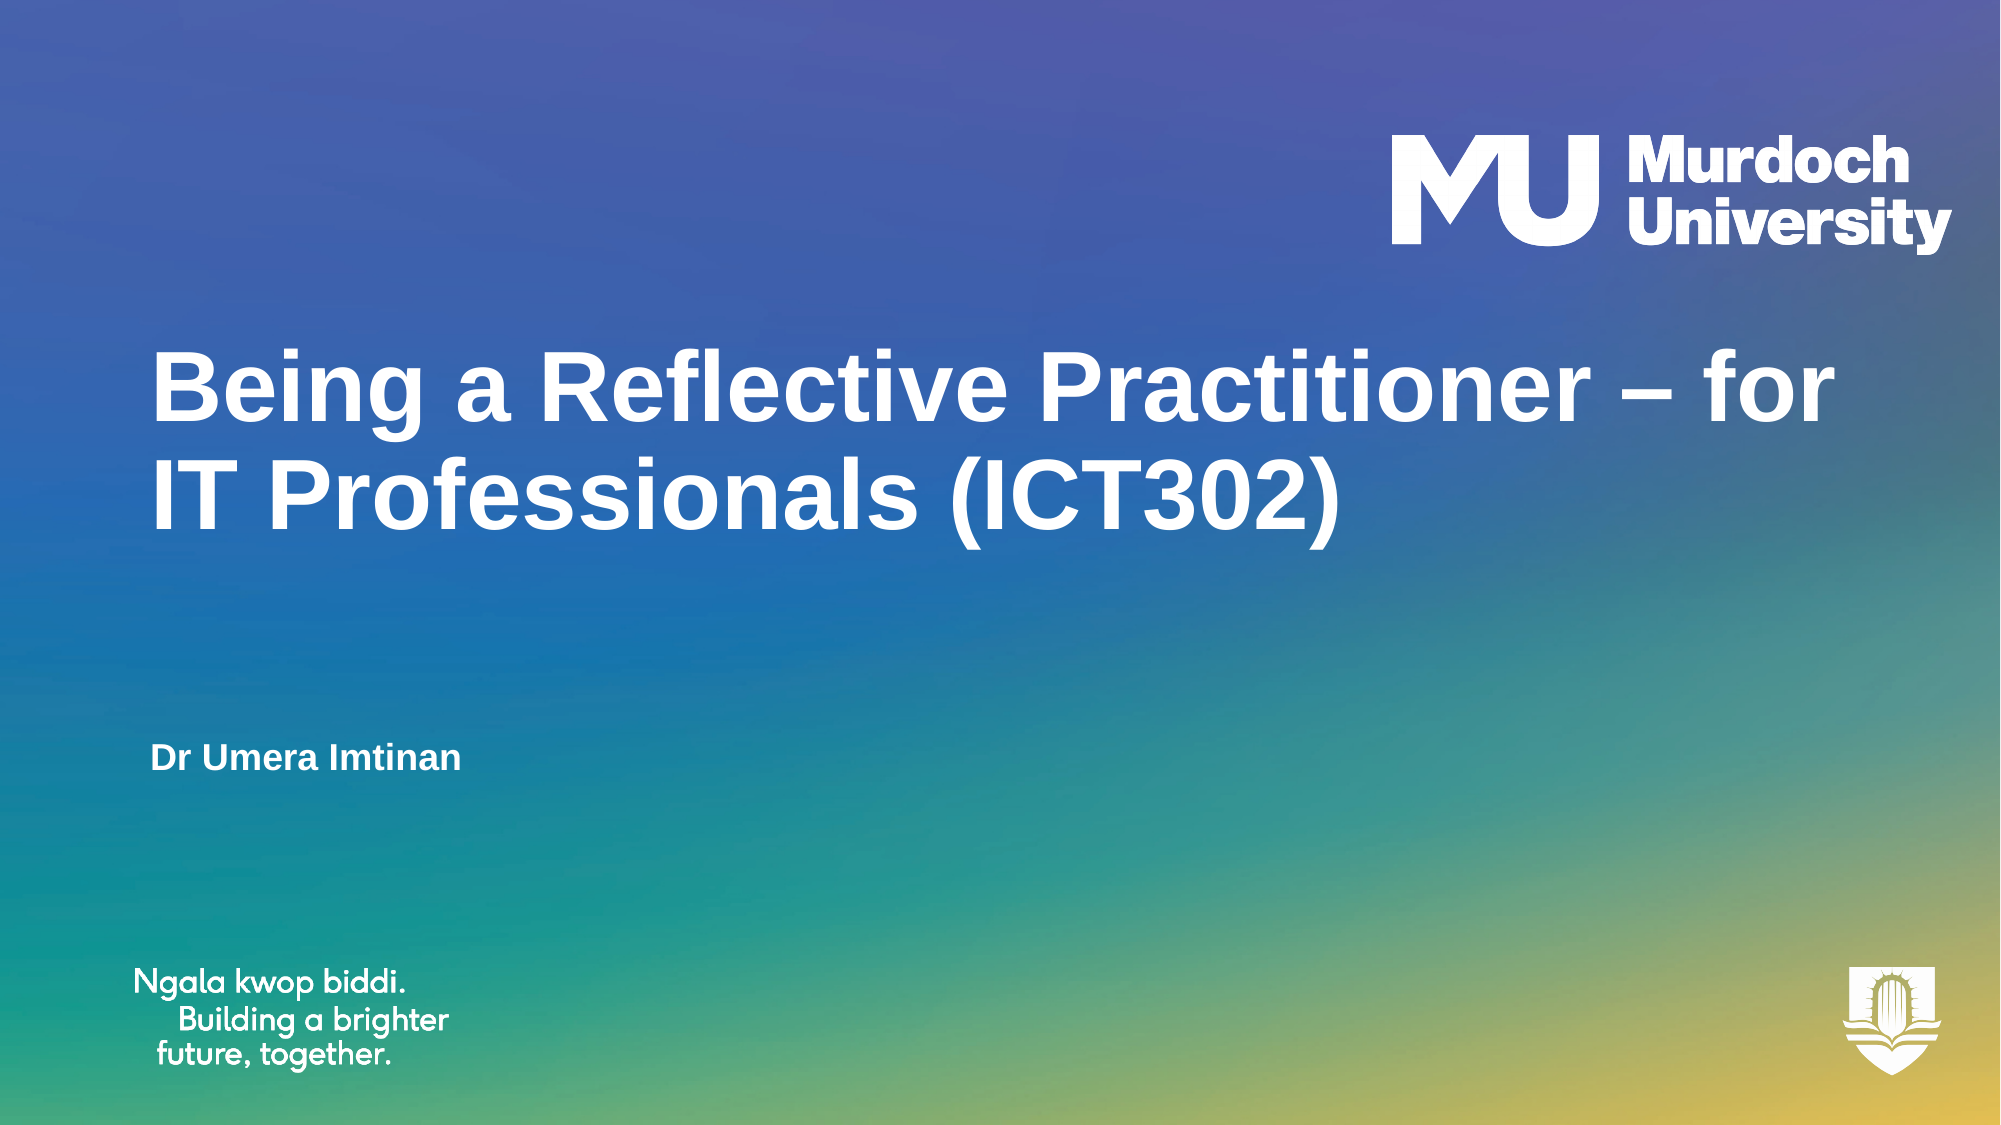

# Being a Reflective Practitioner – for IT Professionals (ICT302)

Dr Umera Imtinan